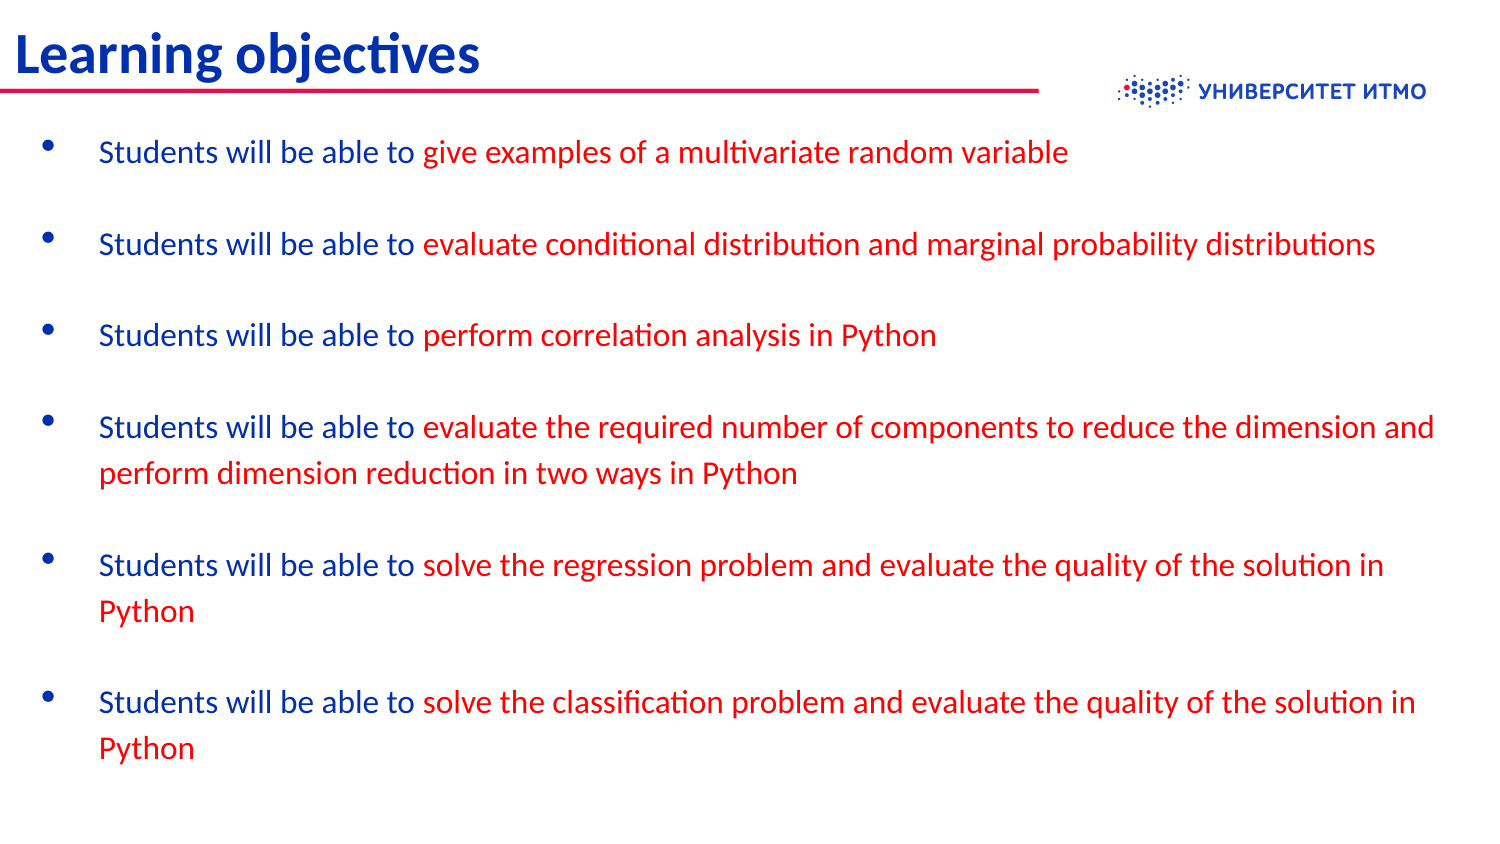

# Learning objectives
Колонтитул
Students will be able to give examples of a multivariate random variable

Students will be able to evaluate conditional distribution and marginal probability distributions

Students will be able to perform correlation analysis in Python

Students will be able to evaluate the required number of components to reduce the dimension and perform dimension reduction in two ways in Python

Students will be able to solve the regression problem and evaluate the quality of the solution in Python

Students will be able to solve the classification problem and evaluate the quality of the solution in Python